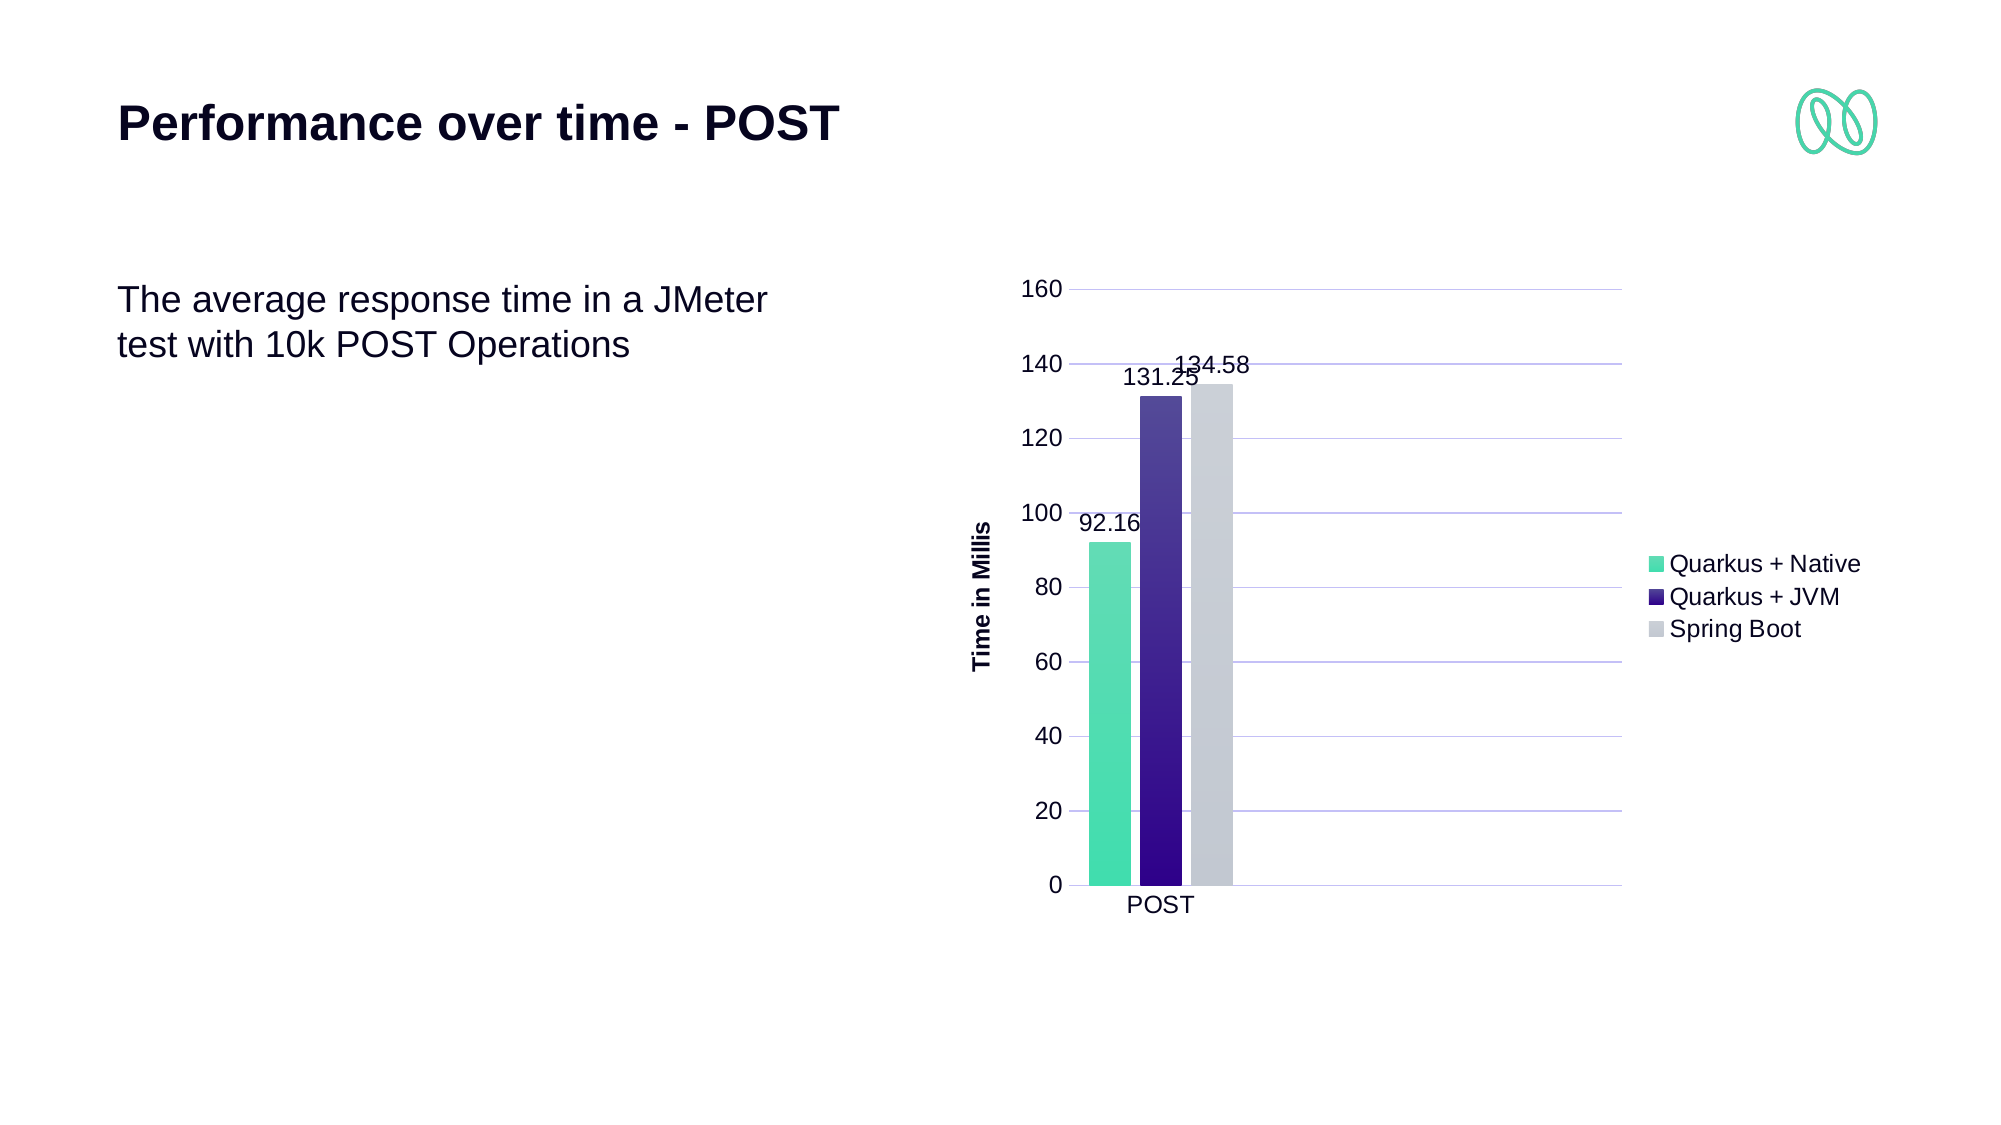

# Performance over time - POST

### Chart

| Category | Quarkus + Native | Quarkus + JVM | Spring Boot |
|---|---|---|---|
| POST | 92.16 | 131.25 | 134.58 |
The average response time in a JMeter test with 10k POST Operations